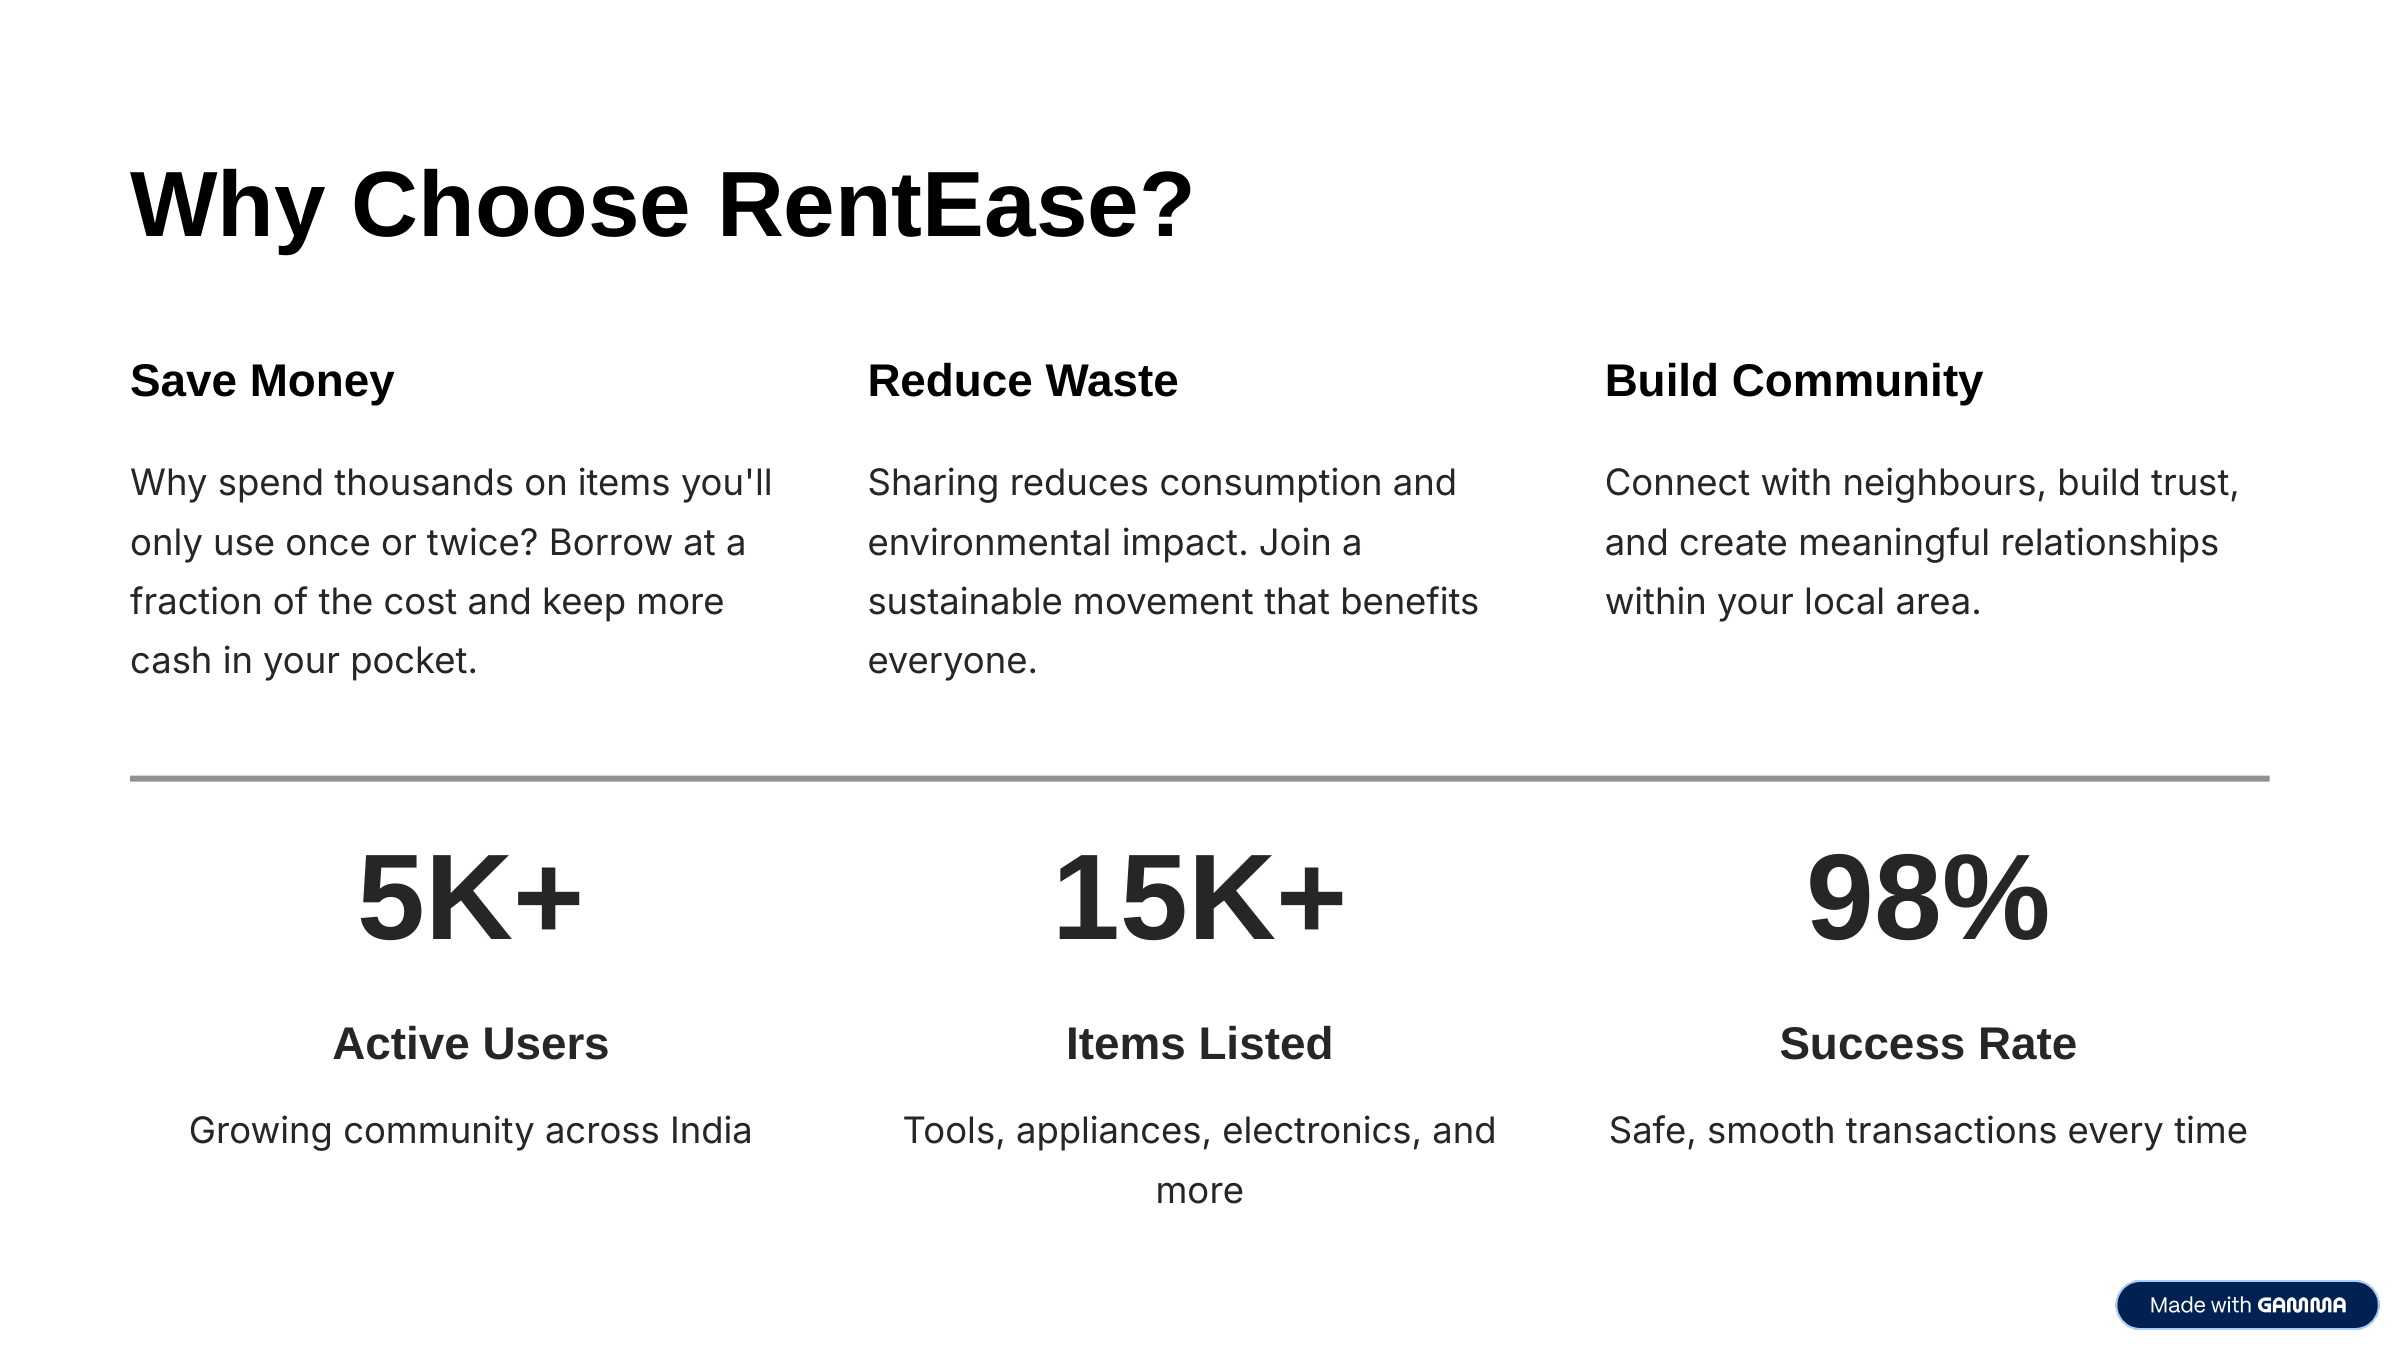

Why Choose RentEase?
Save Money
Reduce Waste
Build Community
Why spend thousands on items you'll only use once or twice? Borrow at a fraction of the cost and keep more cash in your pocket.
Sharing reduces consumption and environmental impact. Join a sustainable movement that benefits everyone.
Connect with neighbours, build trust, and create meaningful relationships within your local area.

5K+
15K+
98%
Active Users
Items Listed
Success Rate
Growing community across India
Tools, appliances, electronics, and more
Safe, smooth transactions every time